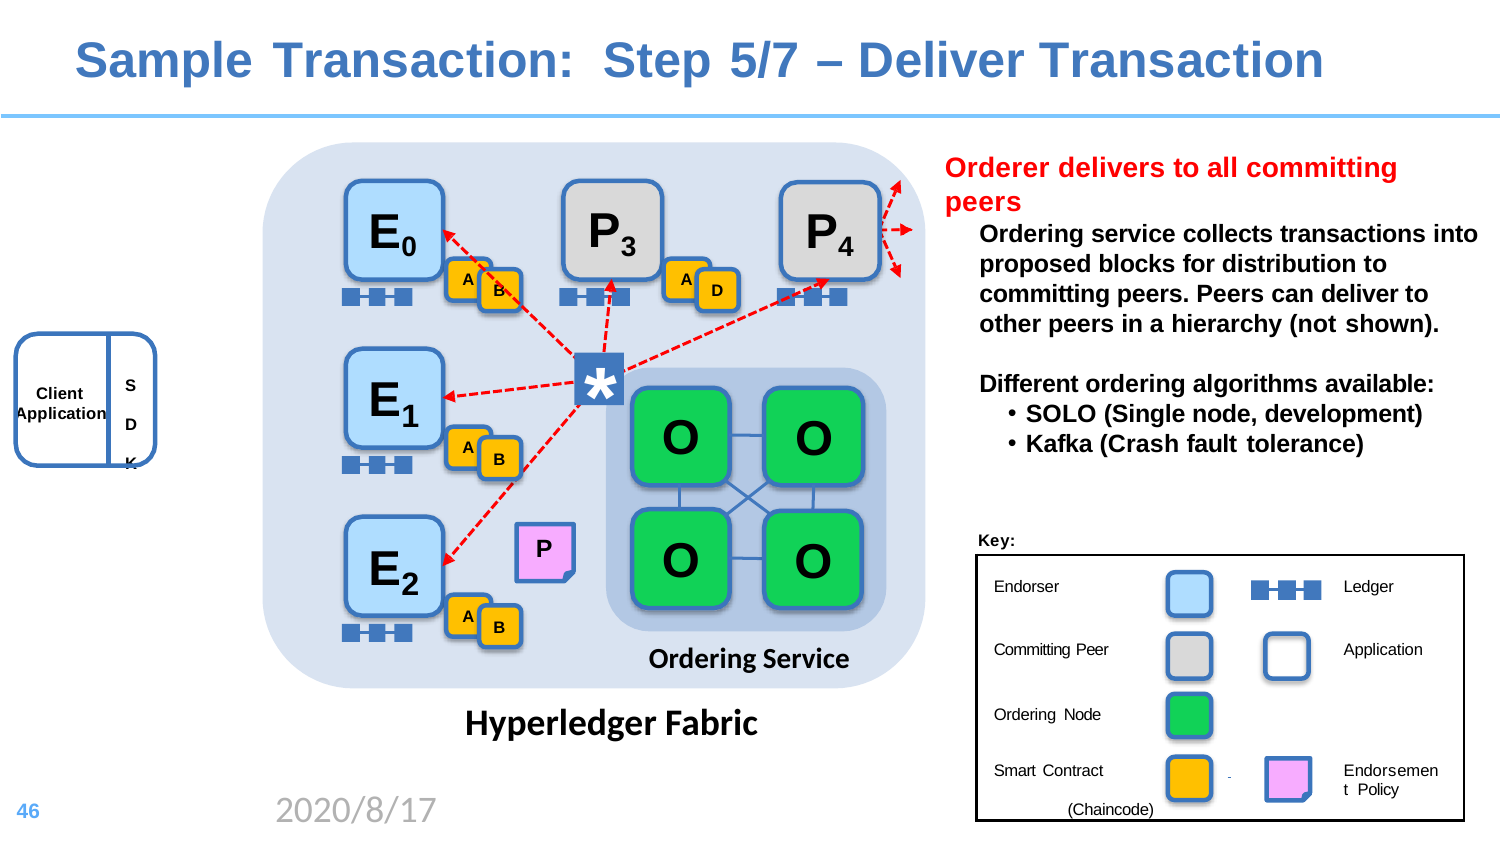

Sample Transaction:  Step 5/7 – Deliver Transaction
Orderer delivers to all committing peers

P3
E0
P4
Ordering service collects transactions into  proposed blocks for distribution to  committing peers. Peers can deliver to  other peers in a hierarchy (not shown).

A
A

D
B

*

E
Different ordering algorithms available:
SOLO (Single node, development)
Kafka (Crash fault tolerance)

S  D  K

Client  Application

1
O
O

A

B

O
O
Key:
P
E
| Endorser |  |  |  |  |  | Ledger |
| --- | --- | --- | --- | --- | --- | --- |
| Committing Peer |  |  |  |  |  | Application |
| Ordering Node |  |  |  |  |  |  |
| Smart Contract (Chaincode) |  |  |  |  |  | Endorsement Policy |

2

A

B

Ordering Service

Hyperledger Fabric

2020/8/17

46